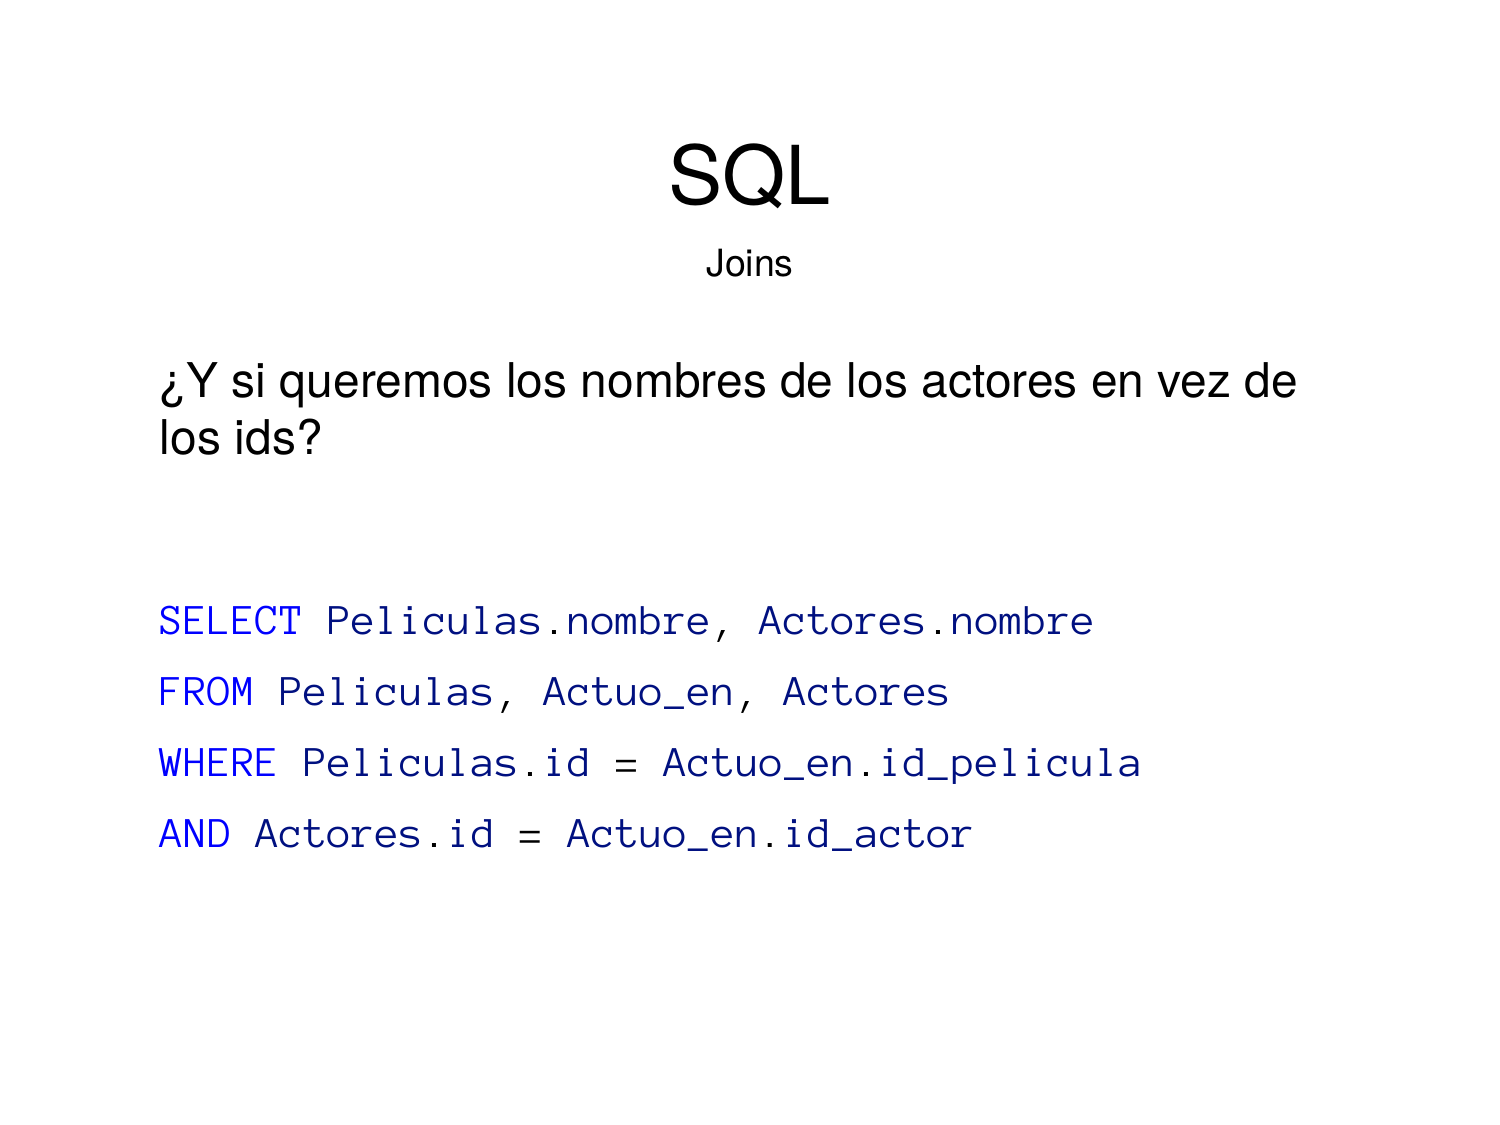

SQL
Joins
¿Y si queremos los nombres de los actores en vez de los ids?
SELECT Peliculas.nombre, Actores.nombre
FROM Peliculas, Actuo_en, Actores
WHERE Peliculas.id = Actuo_en.id_pelicula
AND Actores.id = Actuo_en.id_actor